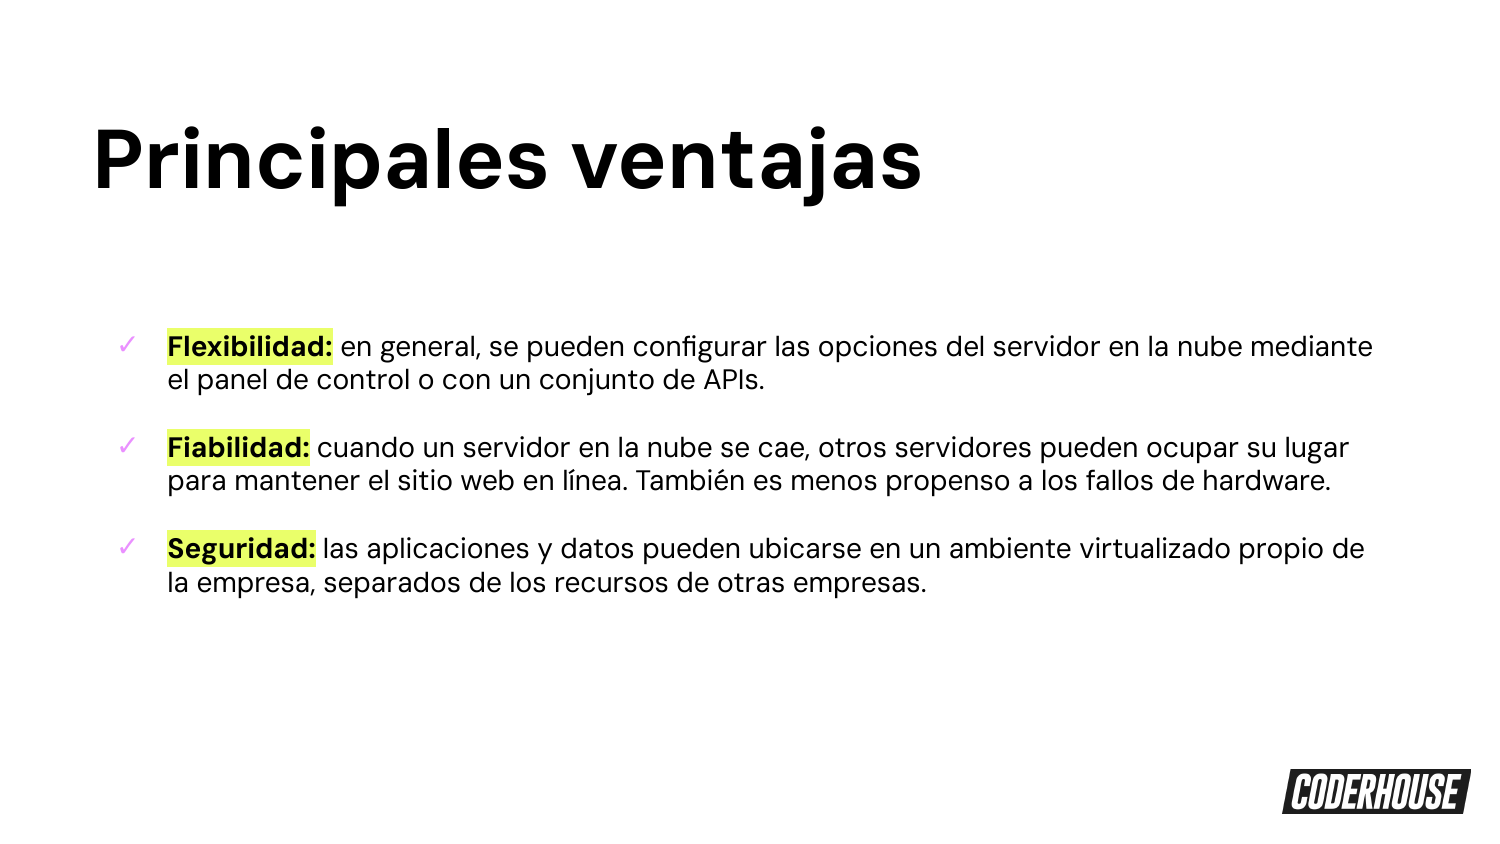

Principales ventajas
Flexibilidad: en general, se pueden configurar las opciones del servidor en la nube mediante el panel de control o con un conjunto de APIs.

Fiabilidad: cuando un servidor en la nube se cae, otros servidores pueden ocupar su lugar para mantener el sitio web en línea. También es menos propenso a los fallos de hardware.

Seguridad: las aplicaciones y datos pueden ubicarse en un ambiente virtualizado propio de la empresa, separados de los recursos de otras empresas.